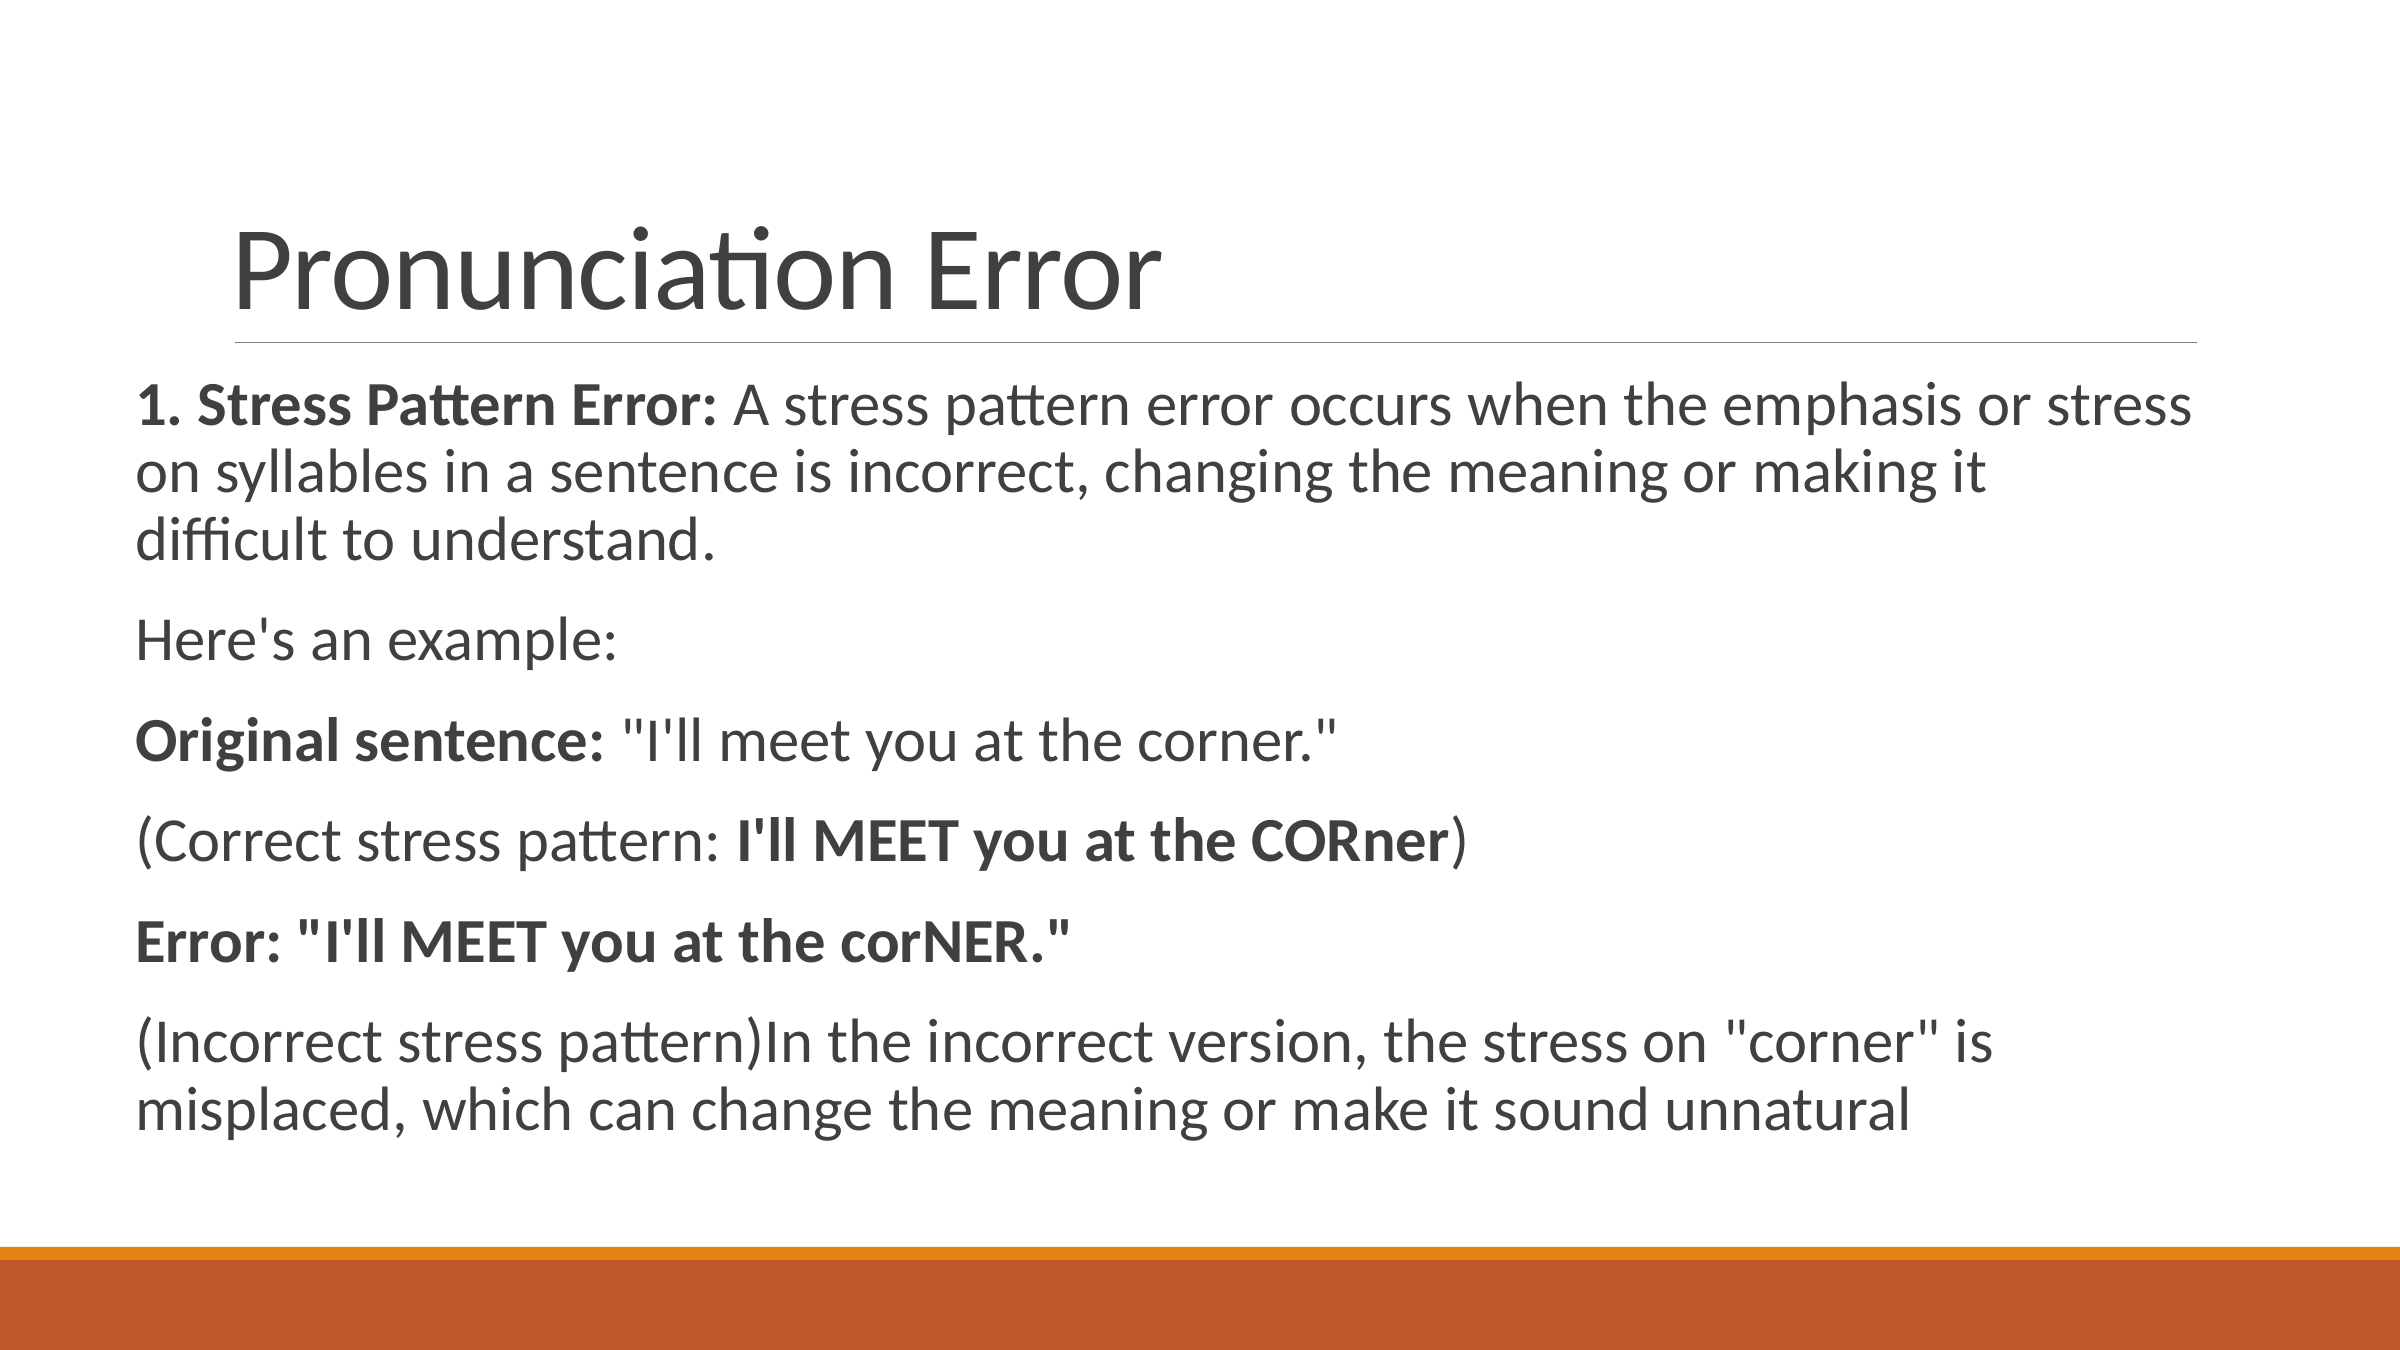

# Pronunciation Error
1. Stress Pattern Error: A stress pattern error occurs when the emphasis or stress on syllables in a sentence is incorrect, changing the meaning or making it difficult to understand.
Here's an example:
Original sentence: "I'll meet you at the corner."
(Correct stress pattern: I'll MEET you at the CORner)
Error: "I'll MEET you at the corNER."
(Incorrect stress pattern)In the incorrect version, the stress on "corner" is misplaced, which can change the meaning or make it sound unnatural